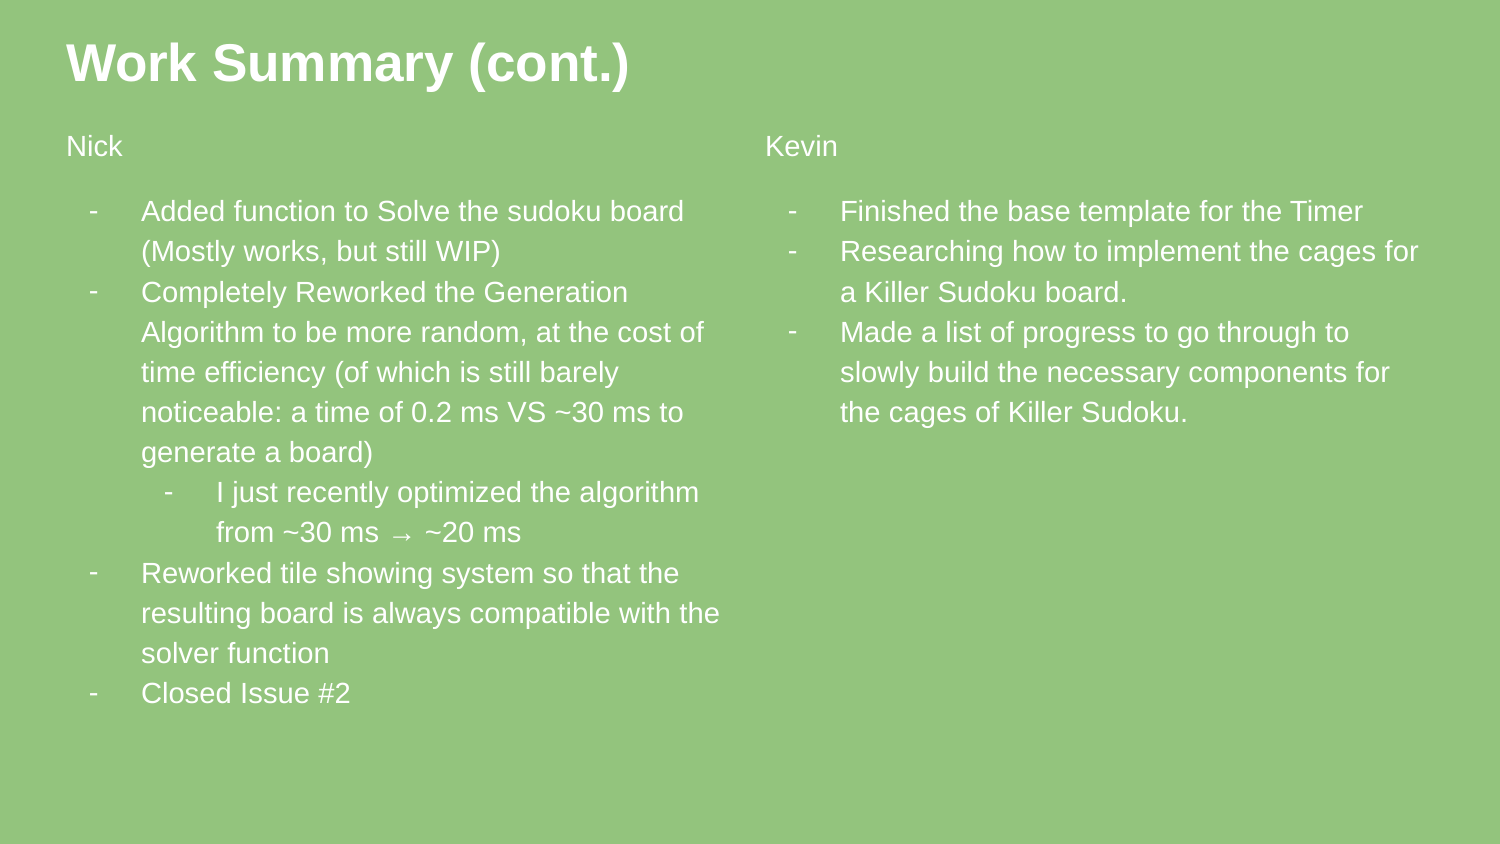

# Work Summary (cont.)
Nick
Added function to Solve the sudoku board (Mostly works, but still WIP)
Completely Reworked the Generation Algorithm to be more random, at the cost of time efficiency (of which is still barely noticeable: a time of 0.2 ms VS ~30 ms to generate a board)
I just recently optimized the algorithm from ~30 ms → ~20 ms
Reworked tile showing system so that the resulting board is always compatible with the solver function
Closed Issue #2
Kevin
Finished the base template for the Timer
Researching how to implement the cages for a Killer Sudoku board.
Made a list of progress to go through to slowly build the necessary components for the cages of Killer Sudoku.